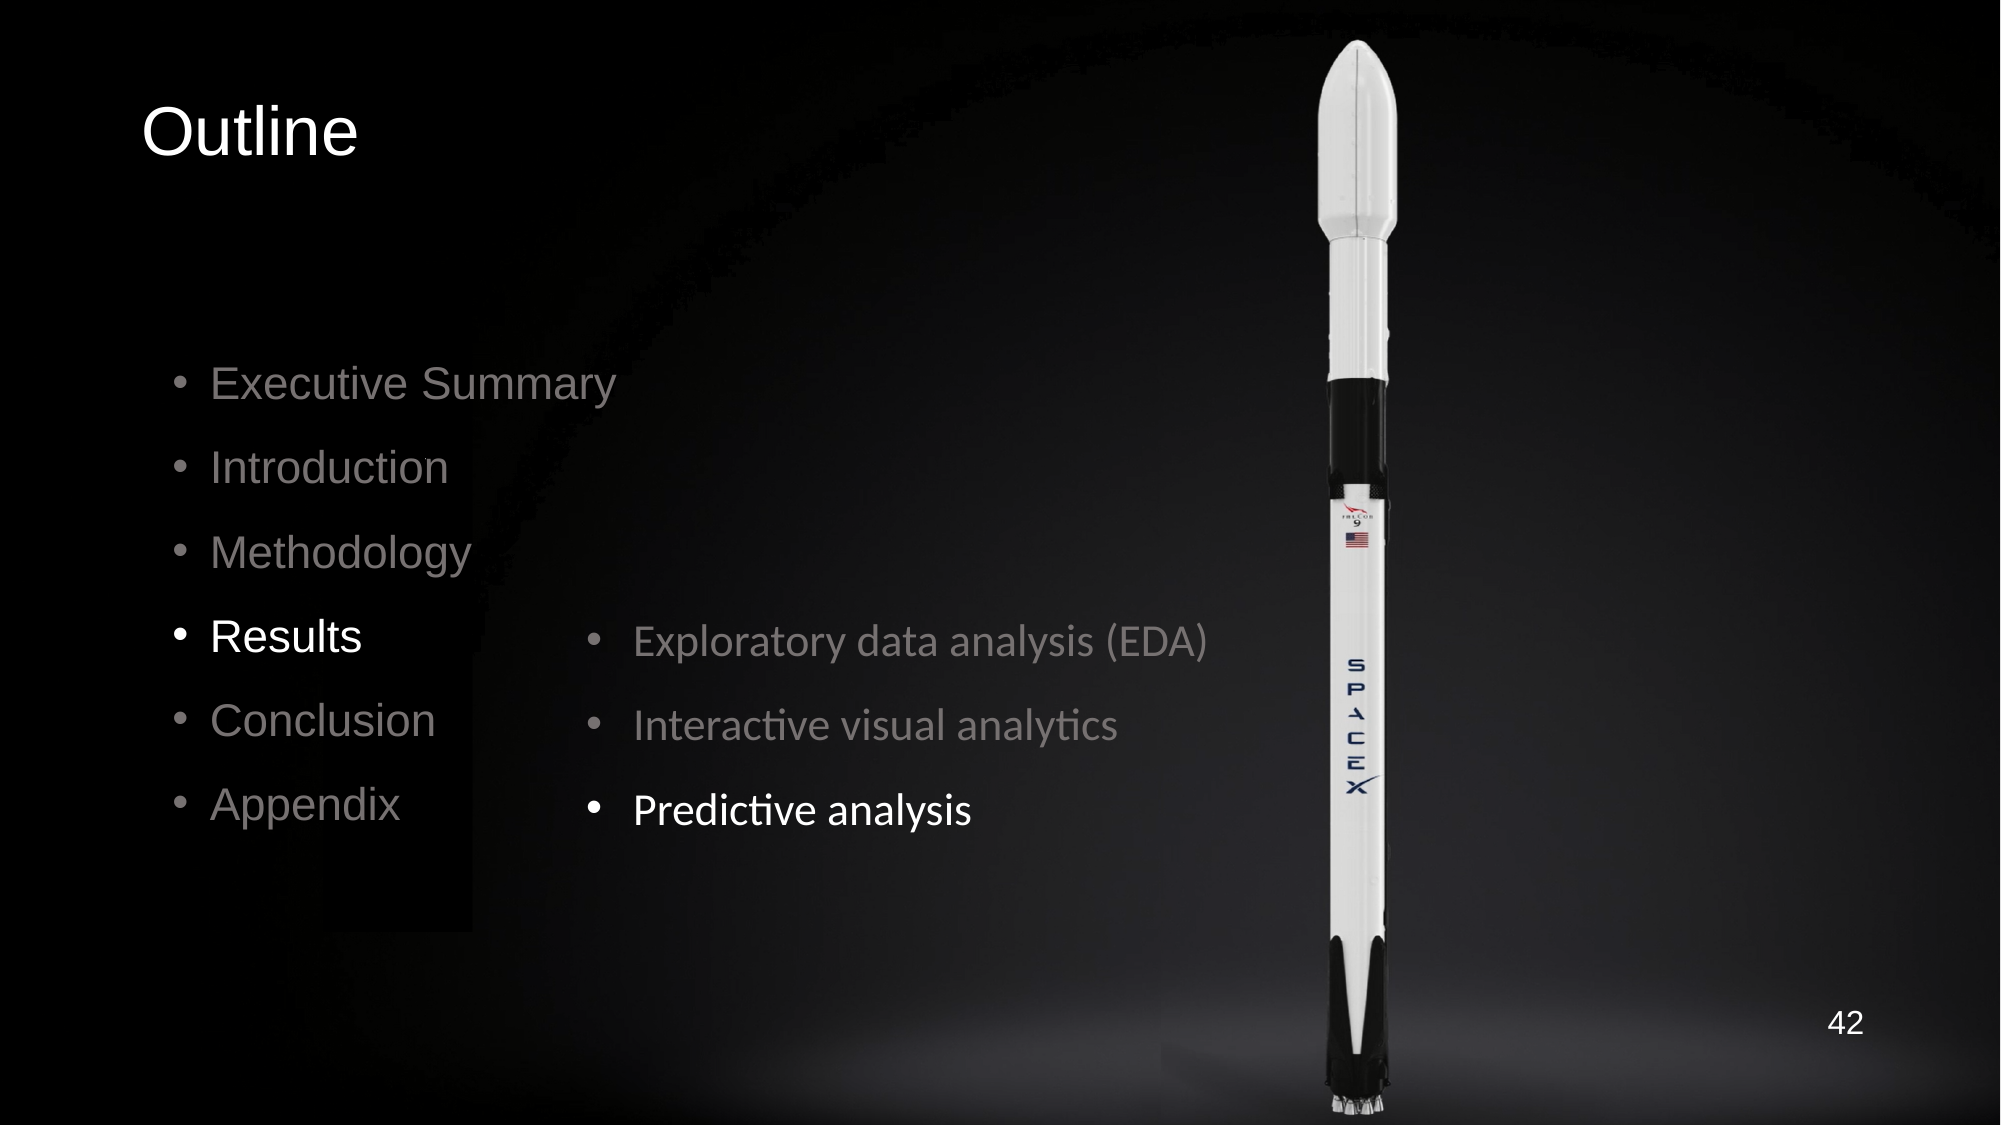

Outline
Executive Summary
Introduction
Methodology
Results
Conclusion
Appendix
Exploratory data analysis (EDA)
Interactive visual analytics
Predictive analysis
42